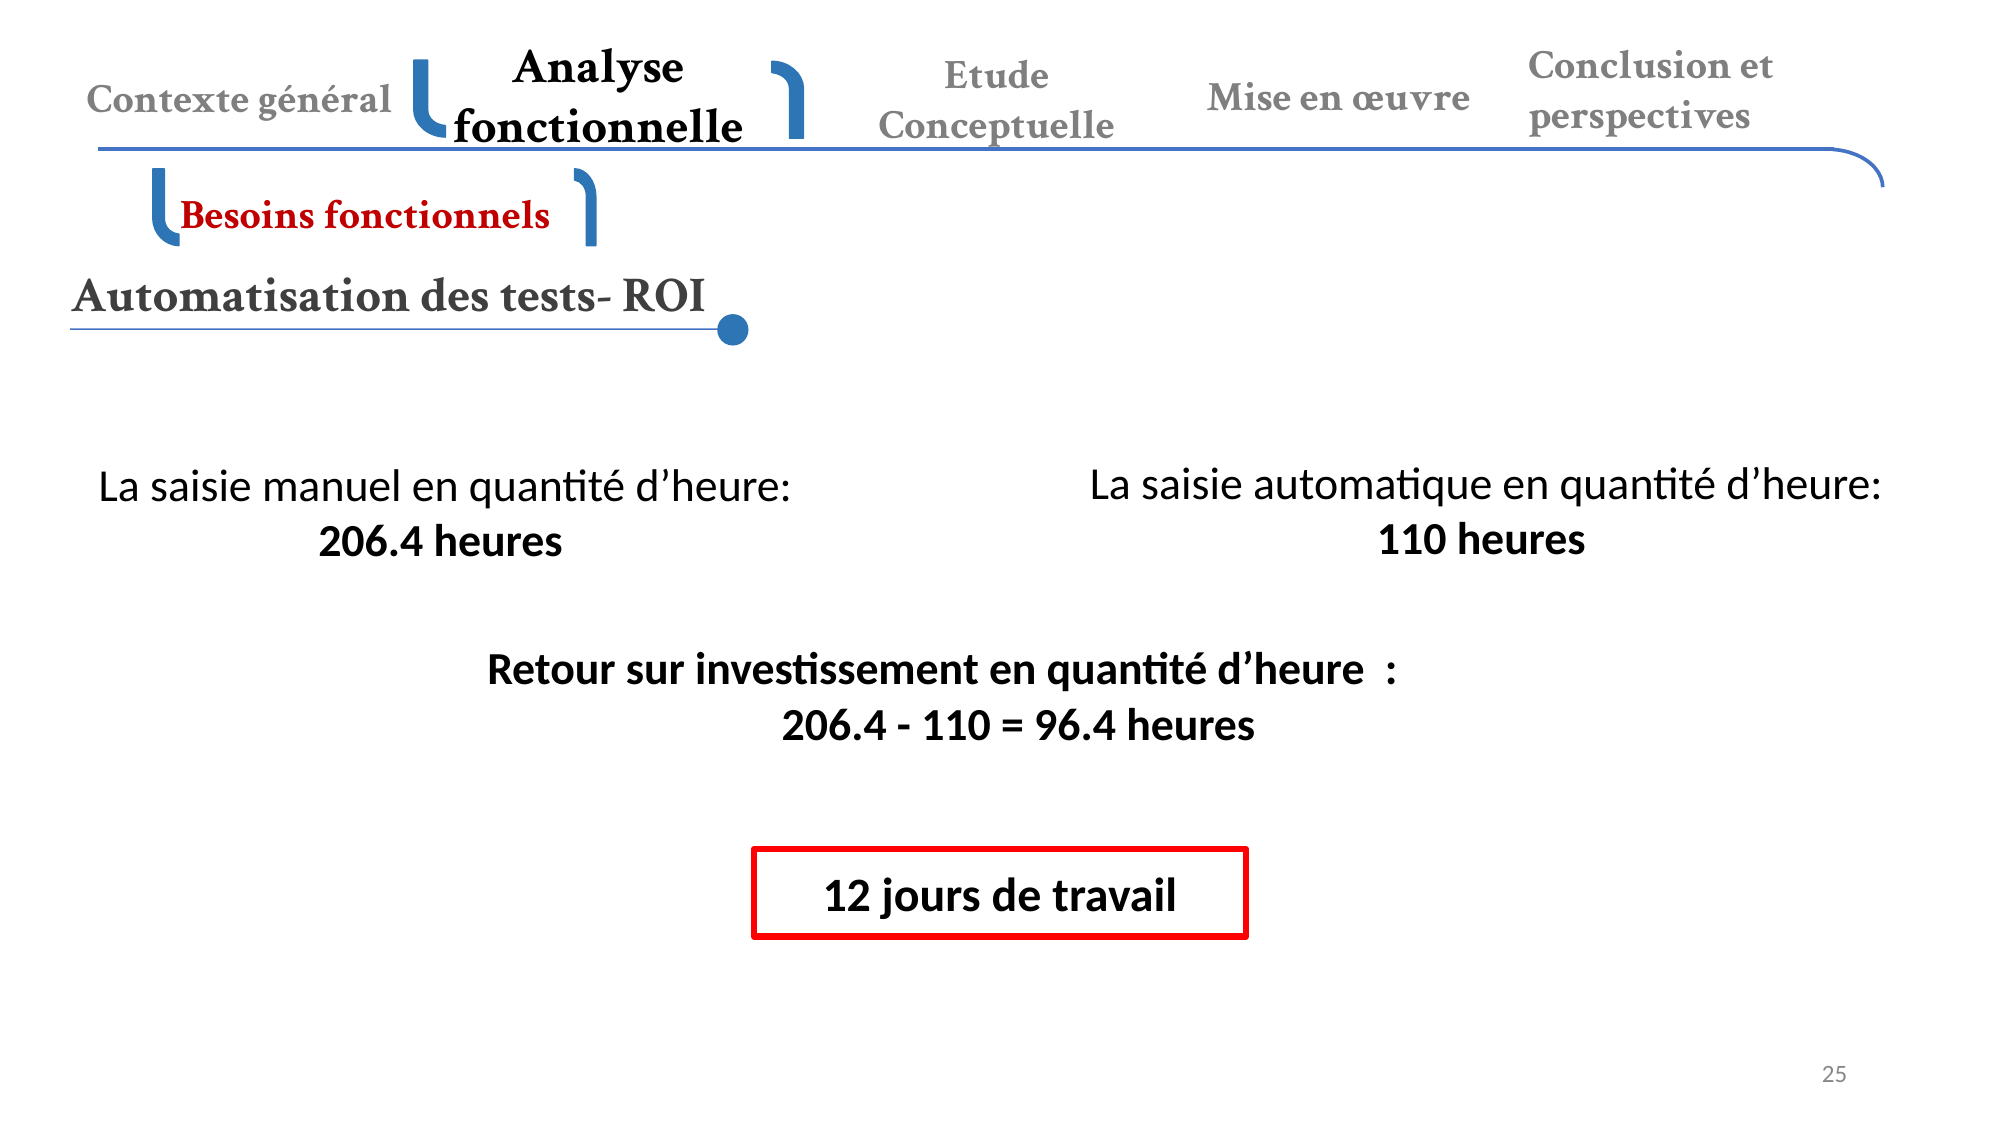

Contexte général
Conclusion et perspectives
Analyse fonctionnelle
Mise en œuvre

Etude
Conceptuelle

Besoins fonctionnels

Automatisation des tests- ROI

La saisie automatique en quantité d’heure: 110 heures
La saisie manuel en quantité d’heure: 206.4 heures
Retour sur investissement en quantité d’heure  :
 206.4 - 110 = 96.4 heures
12 jours de travail
25